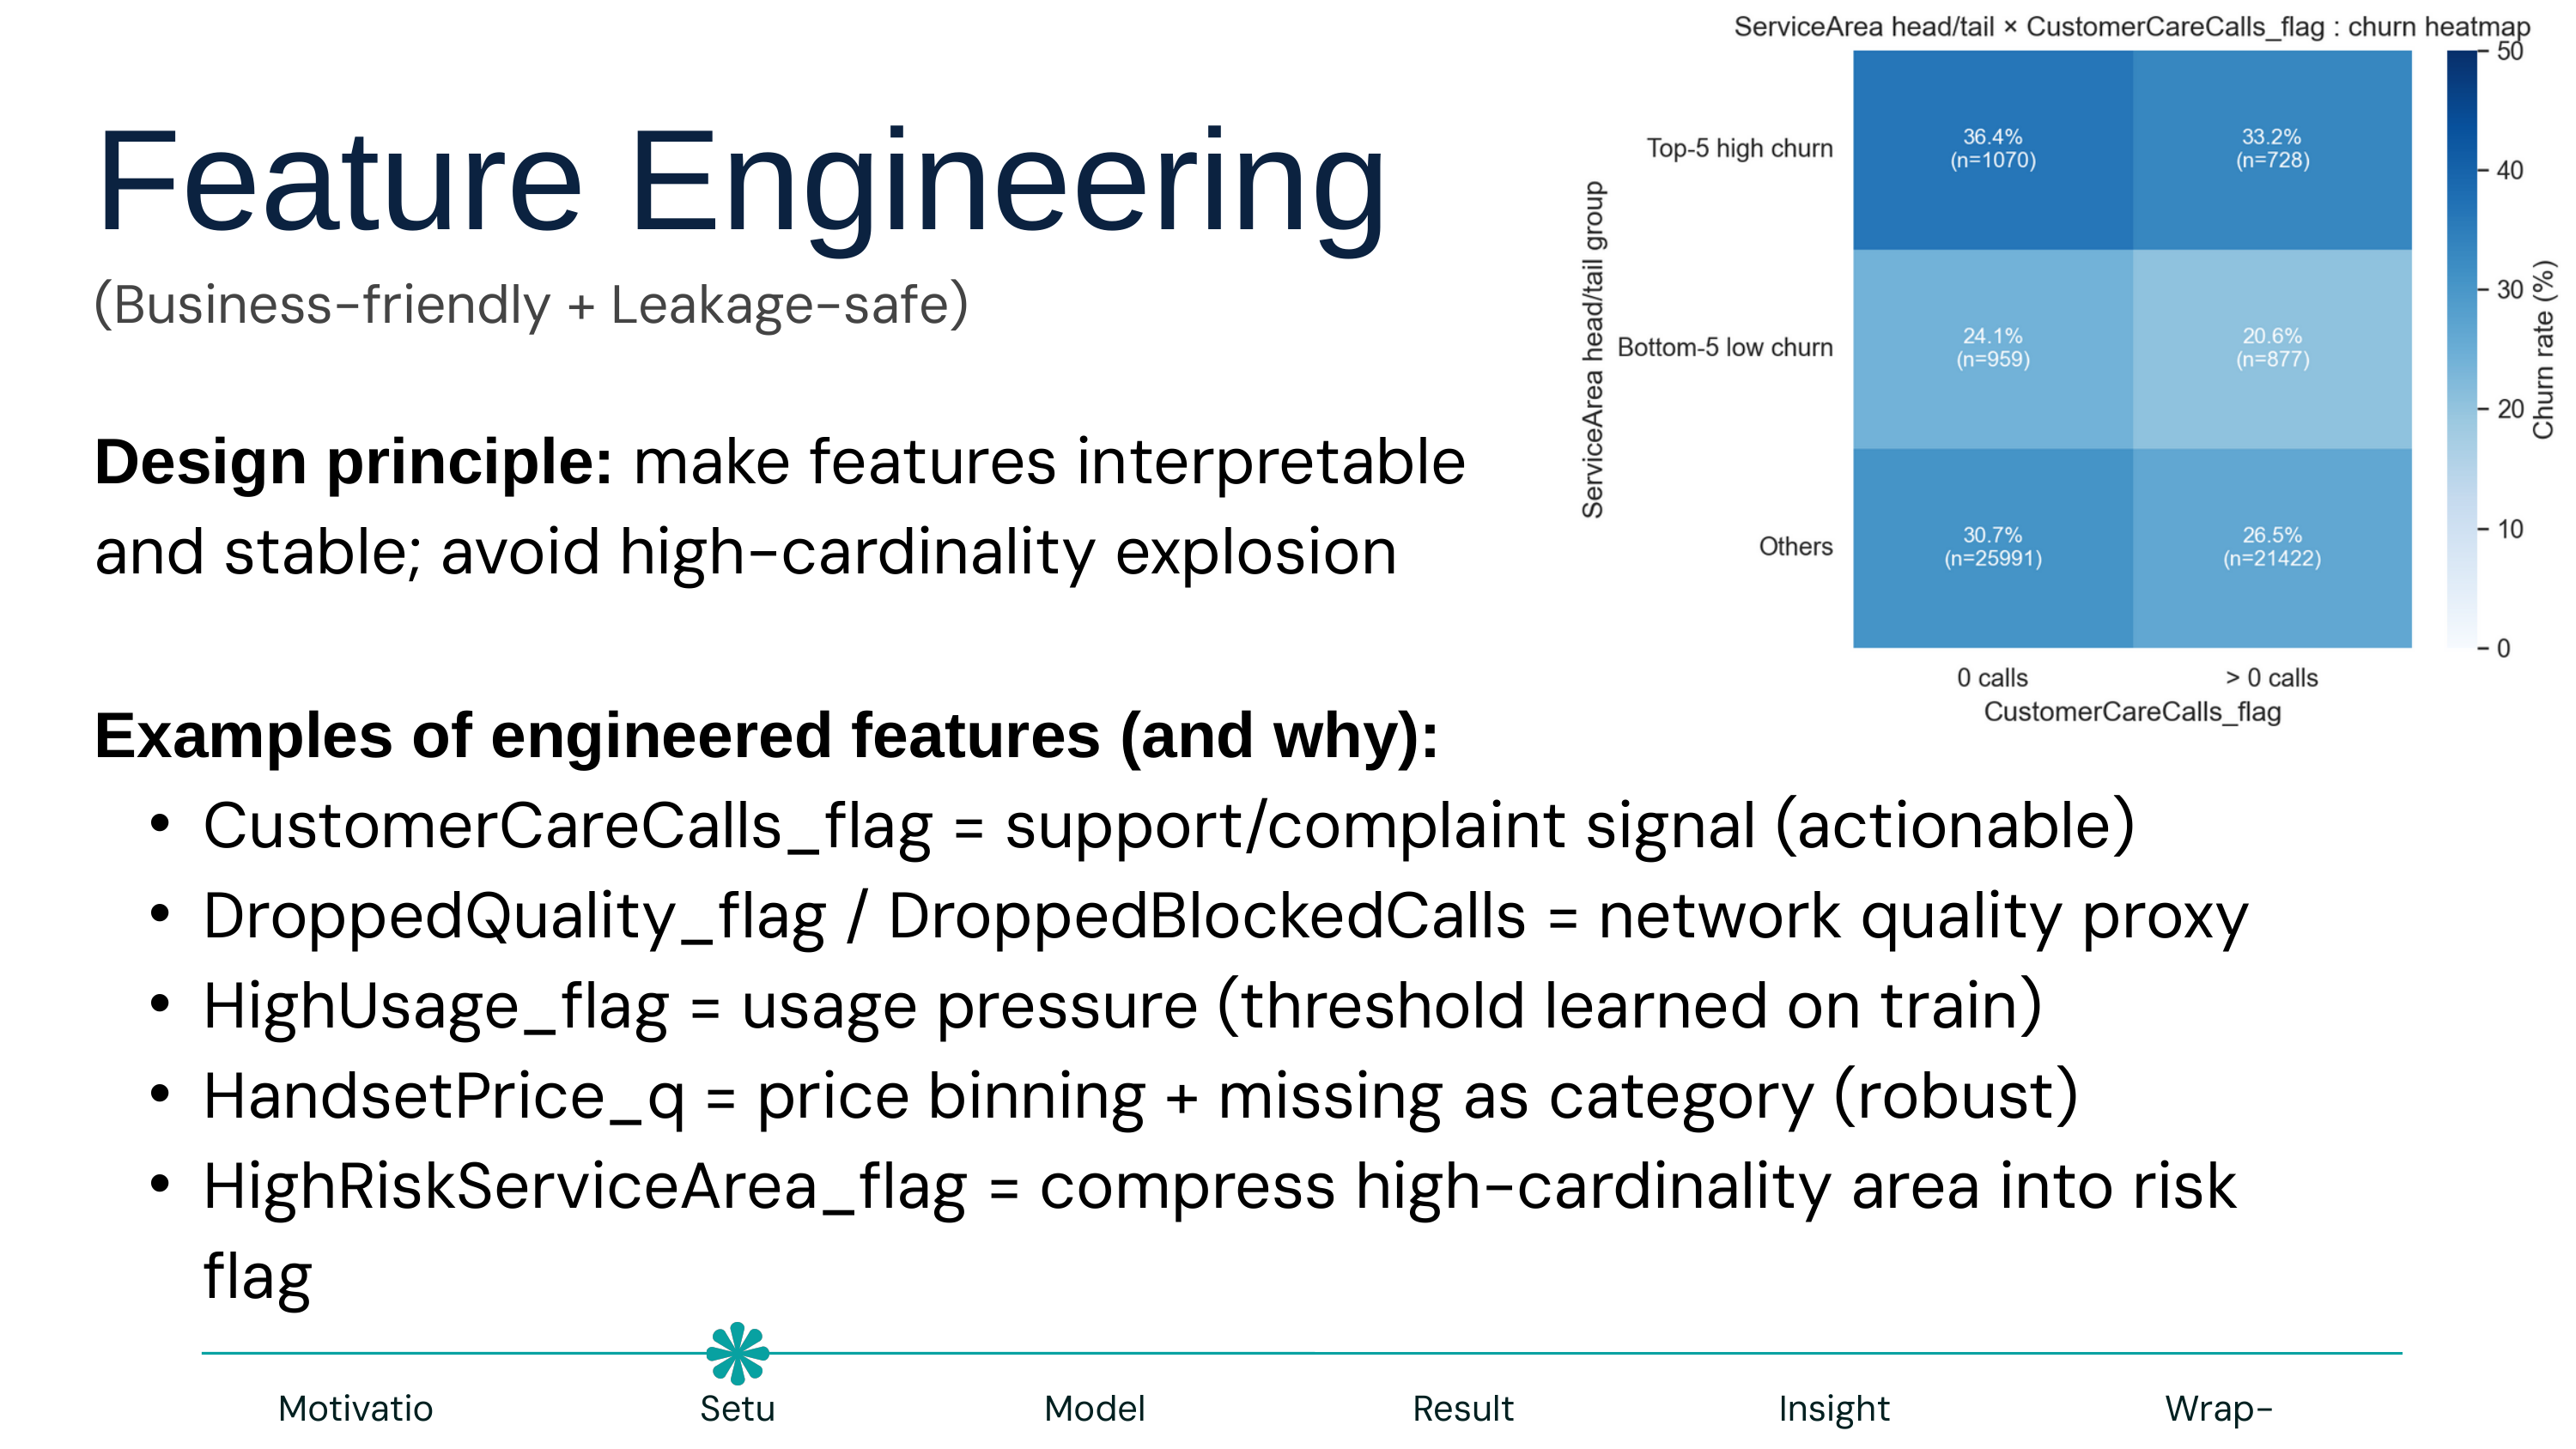

Feature Engineering
(Business-friendly + Leakage-safe)
Design principle: make features interpretable and stable; avoid high-cardinality explosion
Examples of engineered features (and why):
CustomerCareCalls_flag = support/complaint signal (actionable)
DroppedQuality_flag / DroppedBlockedCalls = network quality proxy
HighUsage_flag = usage pressure (threshold learned on train)
HandsetPrice_q = price binning + missing as category (robust)
HighRiskServiceArea_flag = compress high-cardinality area into risk flag

Motivation
Setup
Models
Results
Insights
Wrap-up